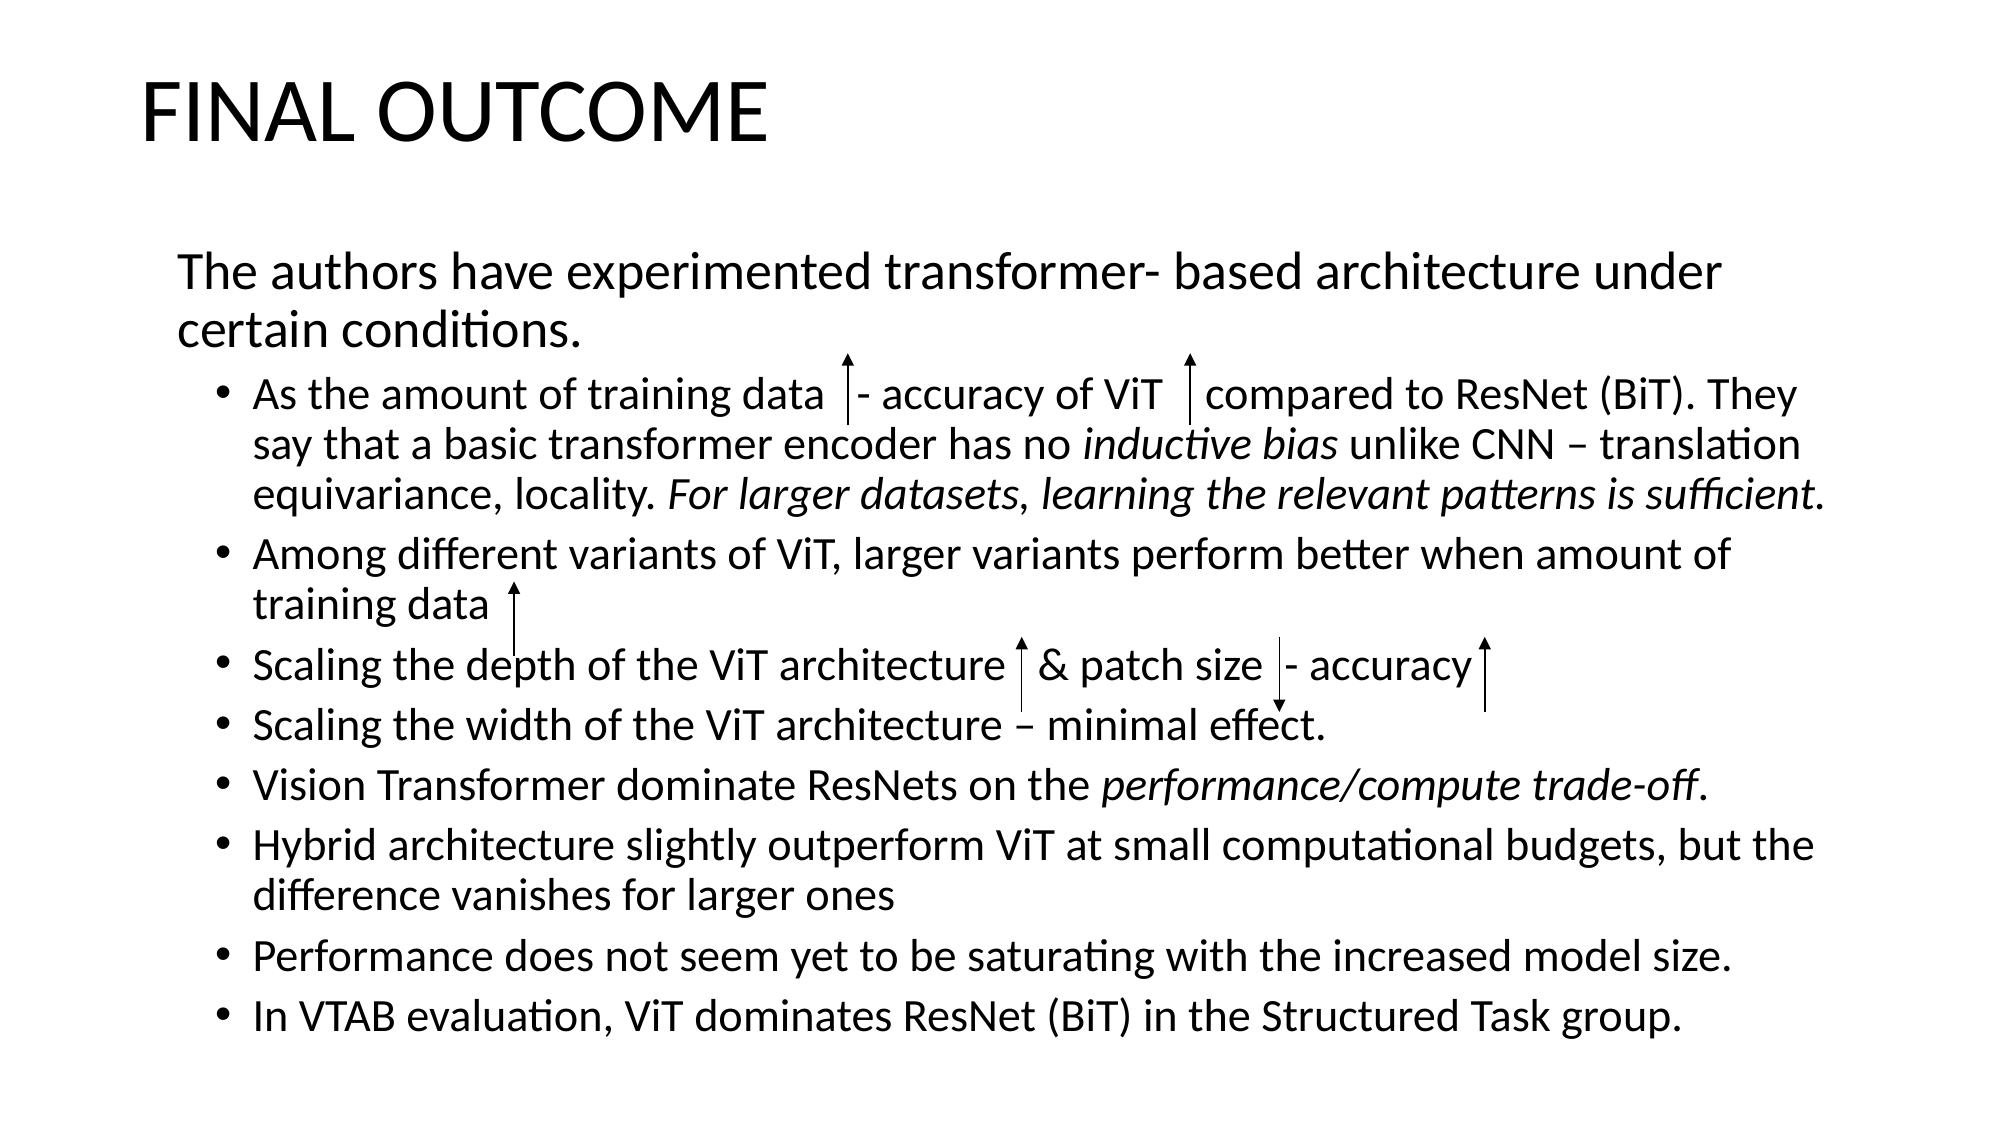

# FINAL OUTCOME
The authors have experimented transformer- based architecture under certain conditions.
As the amount of training data   - accuracy of ViT    compared to ResNet (BiT). They say that a basic transformer encoder has no inductive bias unlike CNN – translation equivariance, locality. For larger datasets, learning the relevant patterns is sufficient.
Among different variants of ViT, larger variants perform better when amount of training data
Scaling the depth of the ViT architecture   & patch size  - accuracy
Scaling the width of the ViT architecture – minimal effect.
Vision Transformer dominate ResNets on the performance/compute trade-off.
Hybrid architecture slightly outperform ViT at small computational budgets, but the difference vanishes for larger ones
Performance does not seem yet to be saturating with the increased model size.
In VTAB evaluation, ViT dominates ResNet (BiT) in the Structured Task group.